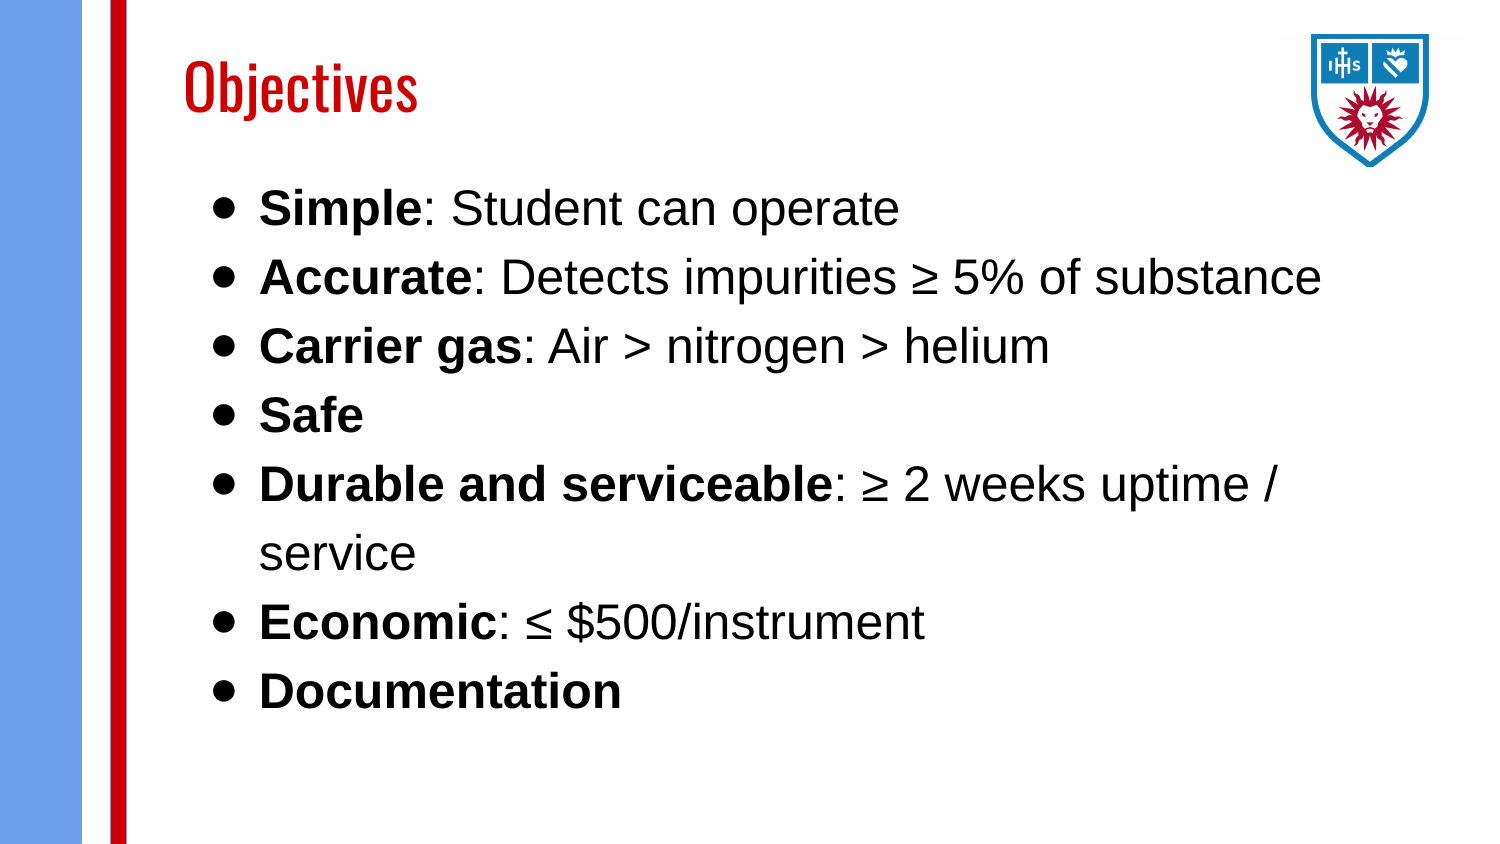

# Objectives
Simple: Student can operate
Accurate: Detects impurities ≥ 5% of substance
Carrier gas: Air > nitrogen > helium
Safe
Durable and serviceable: ≥ 2 weeks uptime / service
Economic: ≤ $500/instrument
Documentation